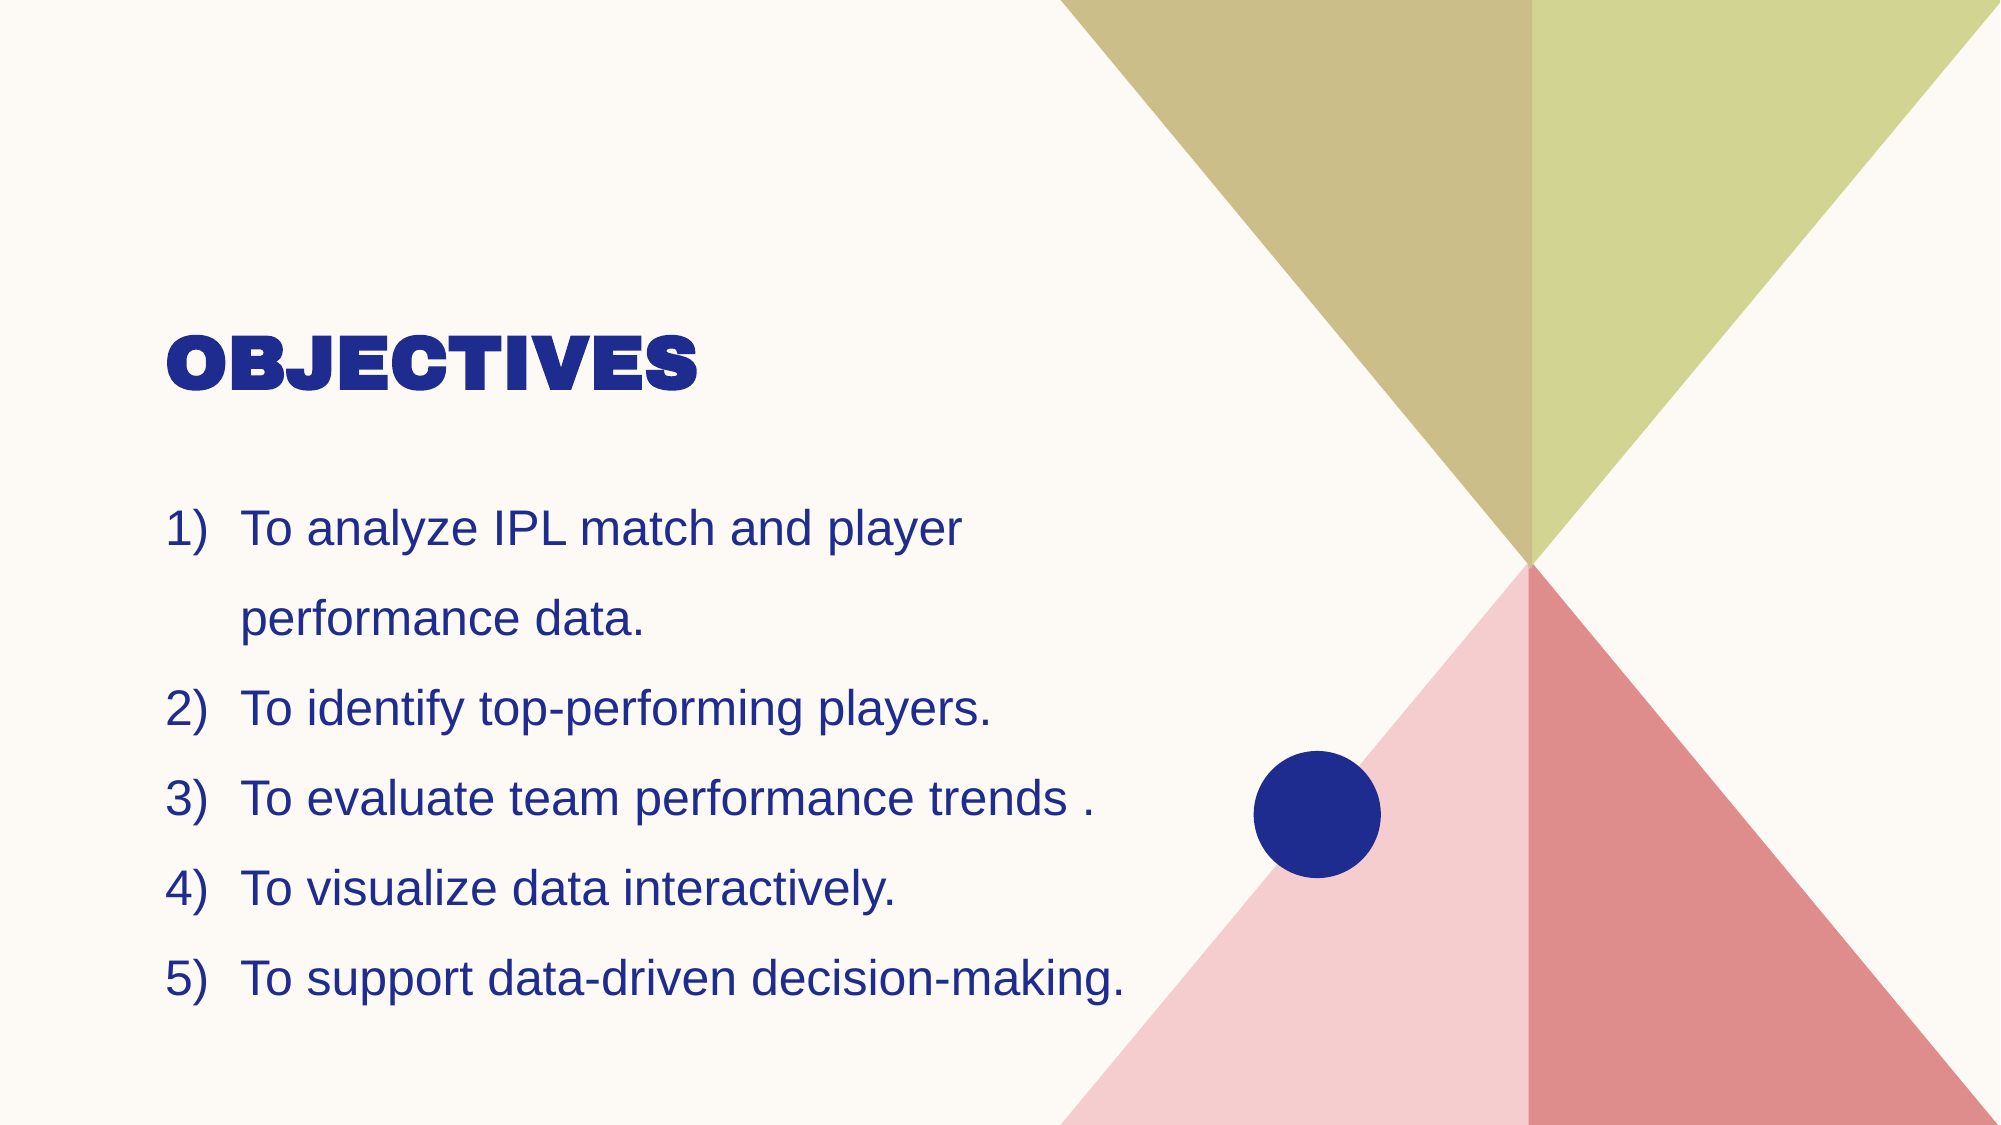

# Objectives
To analyze IPL match and player performance data.
To identify top-performing players.
To evaluate team performance trends .
To visualize data interactively.
To support data-driven decision-making.